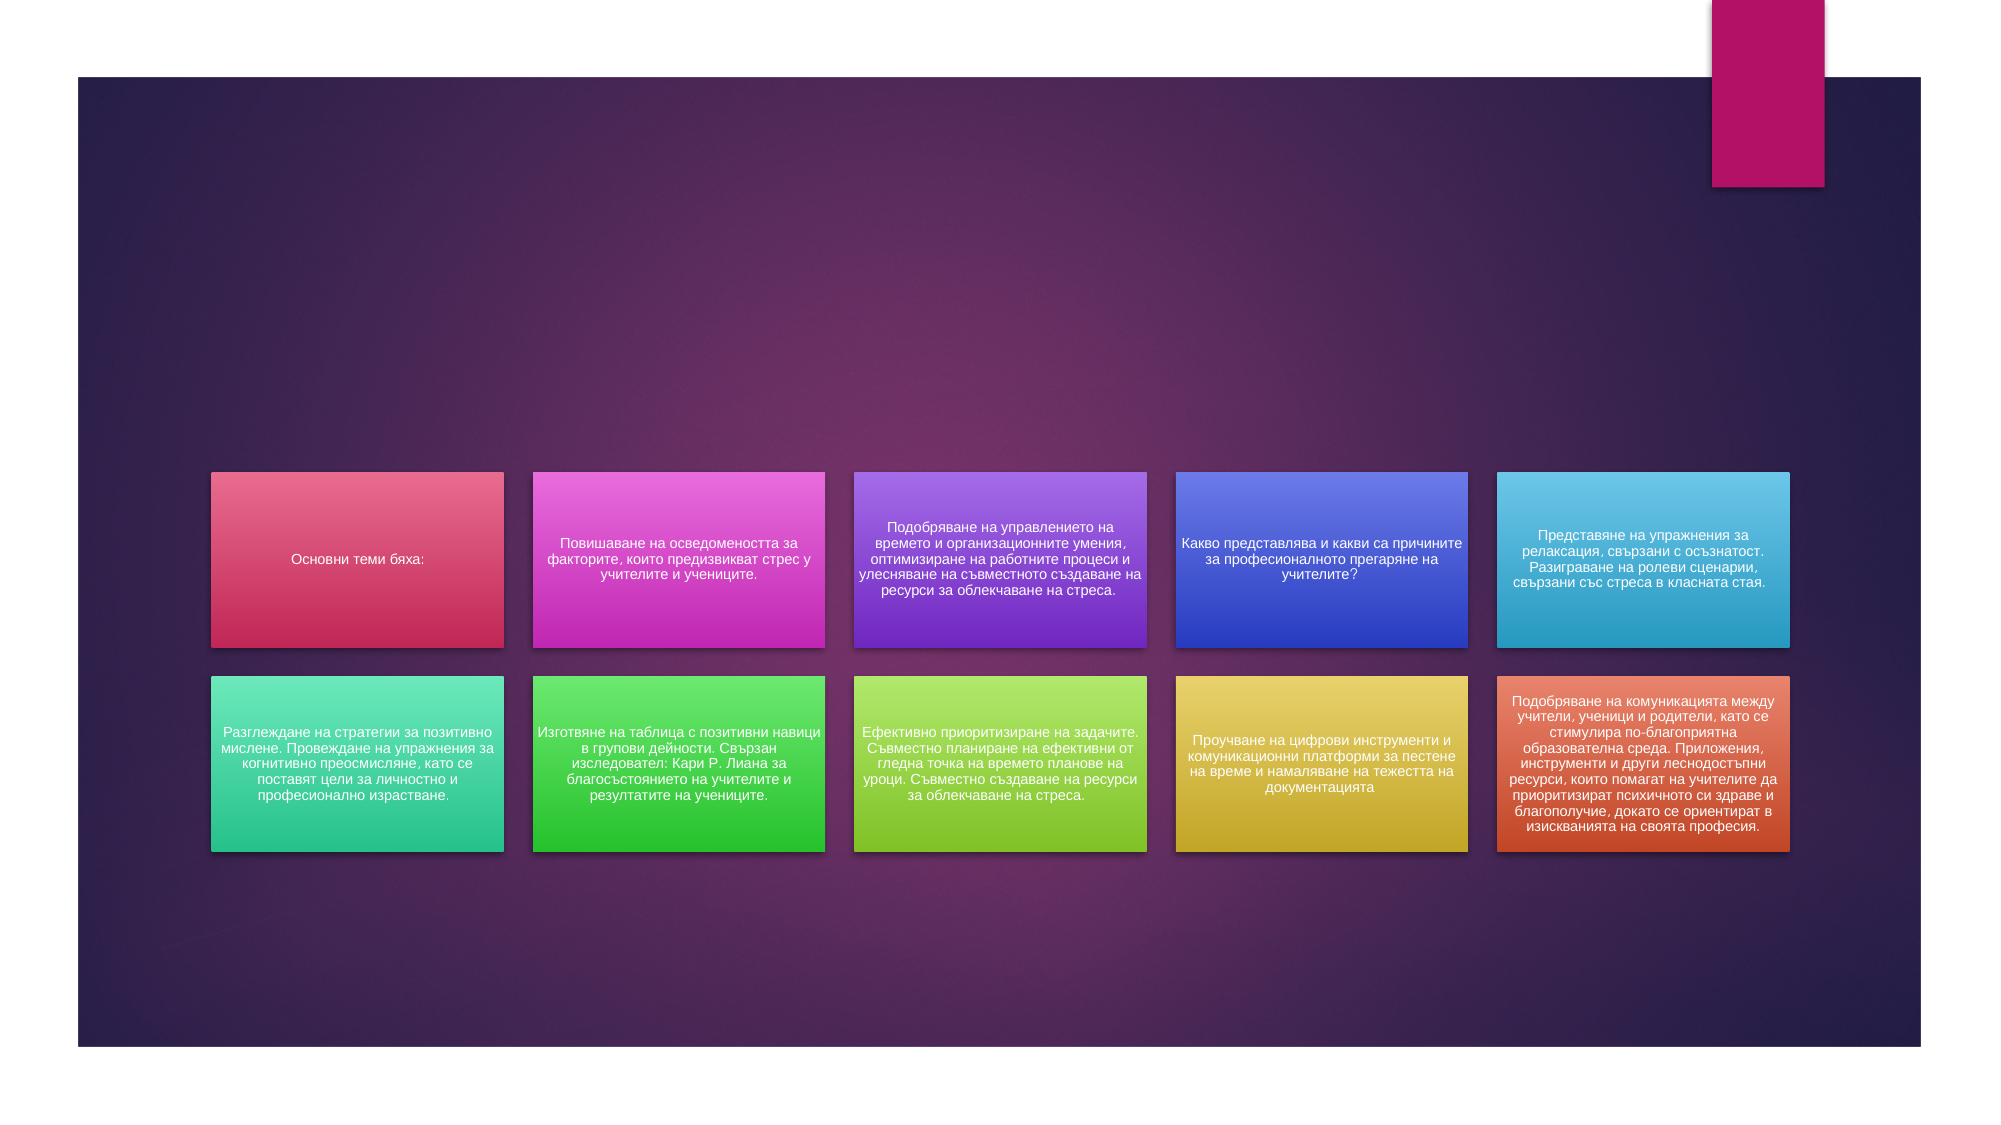

Основни теми бяха:
Повишаване на осведомеността за факторите, които предизвикват стрес у учителите и учениците.
Подобряване на управлението на времето и организационните умения, оптимизиране на работните процеси и улесняване на съвместното създаване на ресурси за облекчаване на стреса.
Какво представлява и какви са причините за професионалното прегаряне на учителите?
Представяне на упражнения за релаксация, свързани с осъзнатост. Разиграване на ролеви сценарии, свързани със стреса в класната стая.
Разглеждане на стратегии за позитивно мислене. Провеждане на упражнения за когнитивно преосмисляне, като се поставят цели за личностно и професионално израстване.
Изготвяне на таблица с позитивни навици в групови дейности. Свързан изследовател: Кари Р. Лиана за благосъстоянието на учителите и резултатите на учениците.
Ефективно приоритизиране на задачите. Съвместно планиране на ефективни от гледна точка на времето планове на уроци. Съвместно създаване на ресурси за облекчаване на стреса.
Проучване на цифрови инструменти и комуникационни платформи за пестене на време и намаляване на тежестта на документацията
Подобряване на комуникацията между учители, ученици и родители, като се стимулира по-благоприятна образователна среда. Приложения, инструменти и други леснодостъпни ресурси, които помагат на учителите да приоритизират психичното си здраве и благополучие, докато се ориентират в изискванията на своята професия.